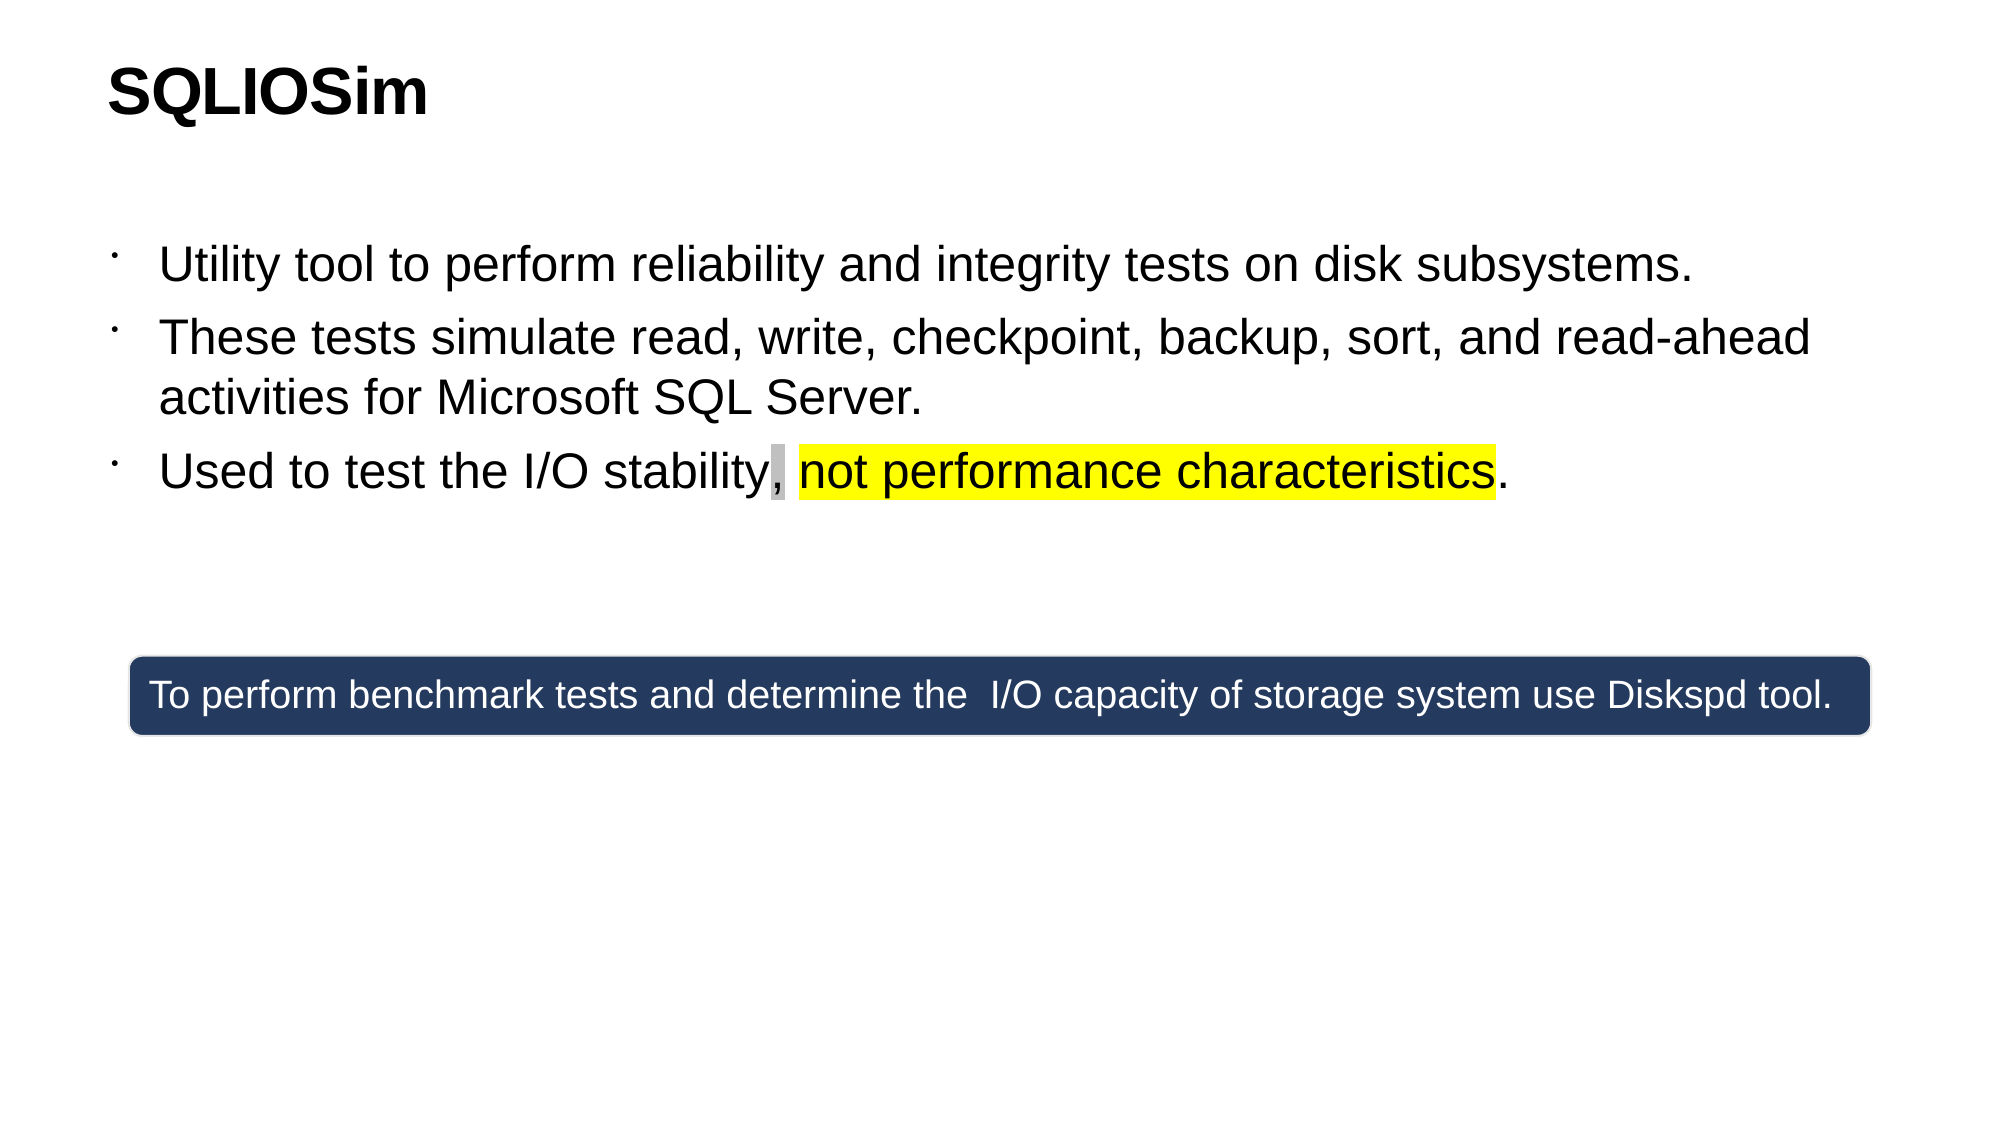

# SQLIOSim
Utility tool to perform reliability and integrity tests on disk subsystems.
These tests simulate read, write, checkpoint, backup, sort, and read-ahead activities for Microsoft SQL Server.
Used to test the I/O stability, not performance characteristics.

To perform benchmark tests and determine the  I/O capacity of storage system use Diskspd tool.